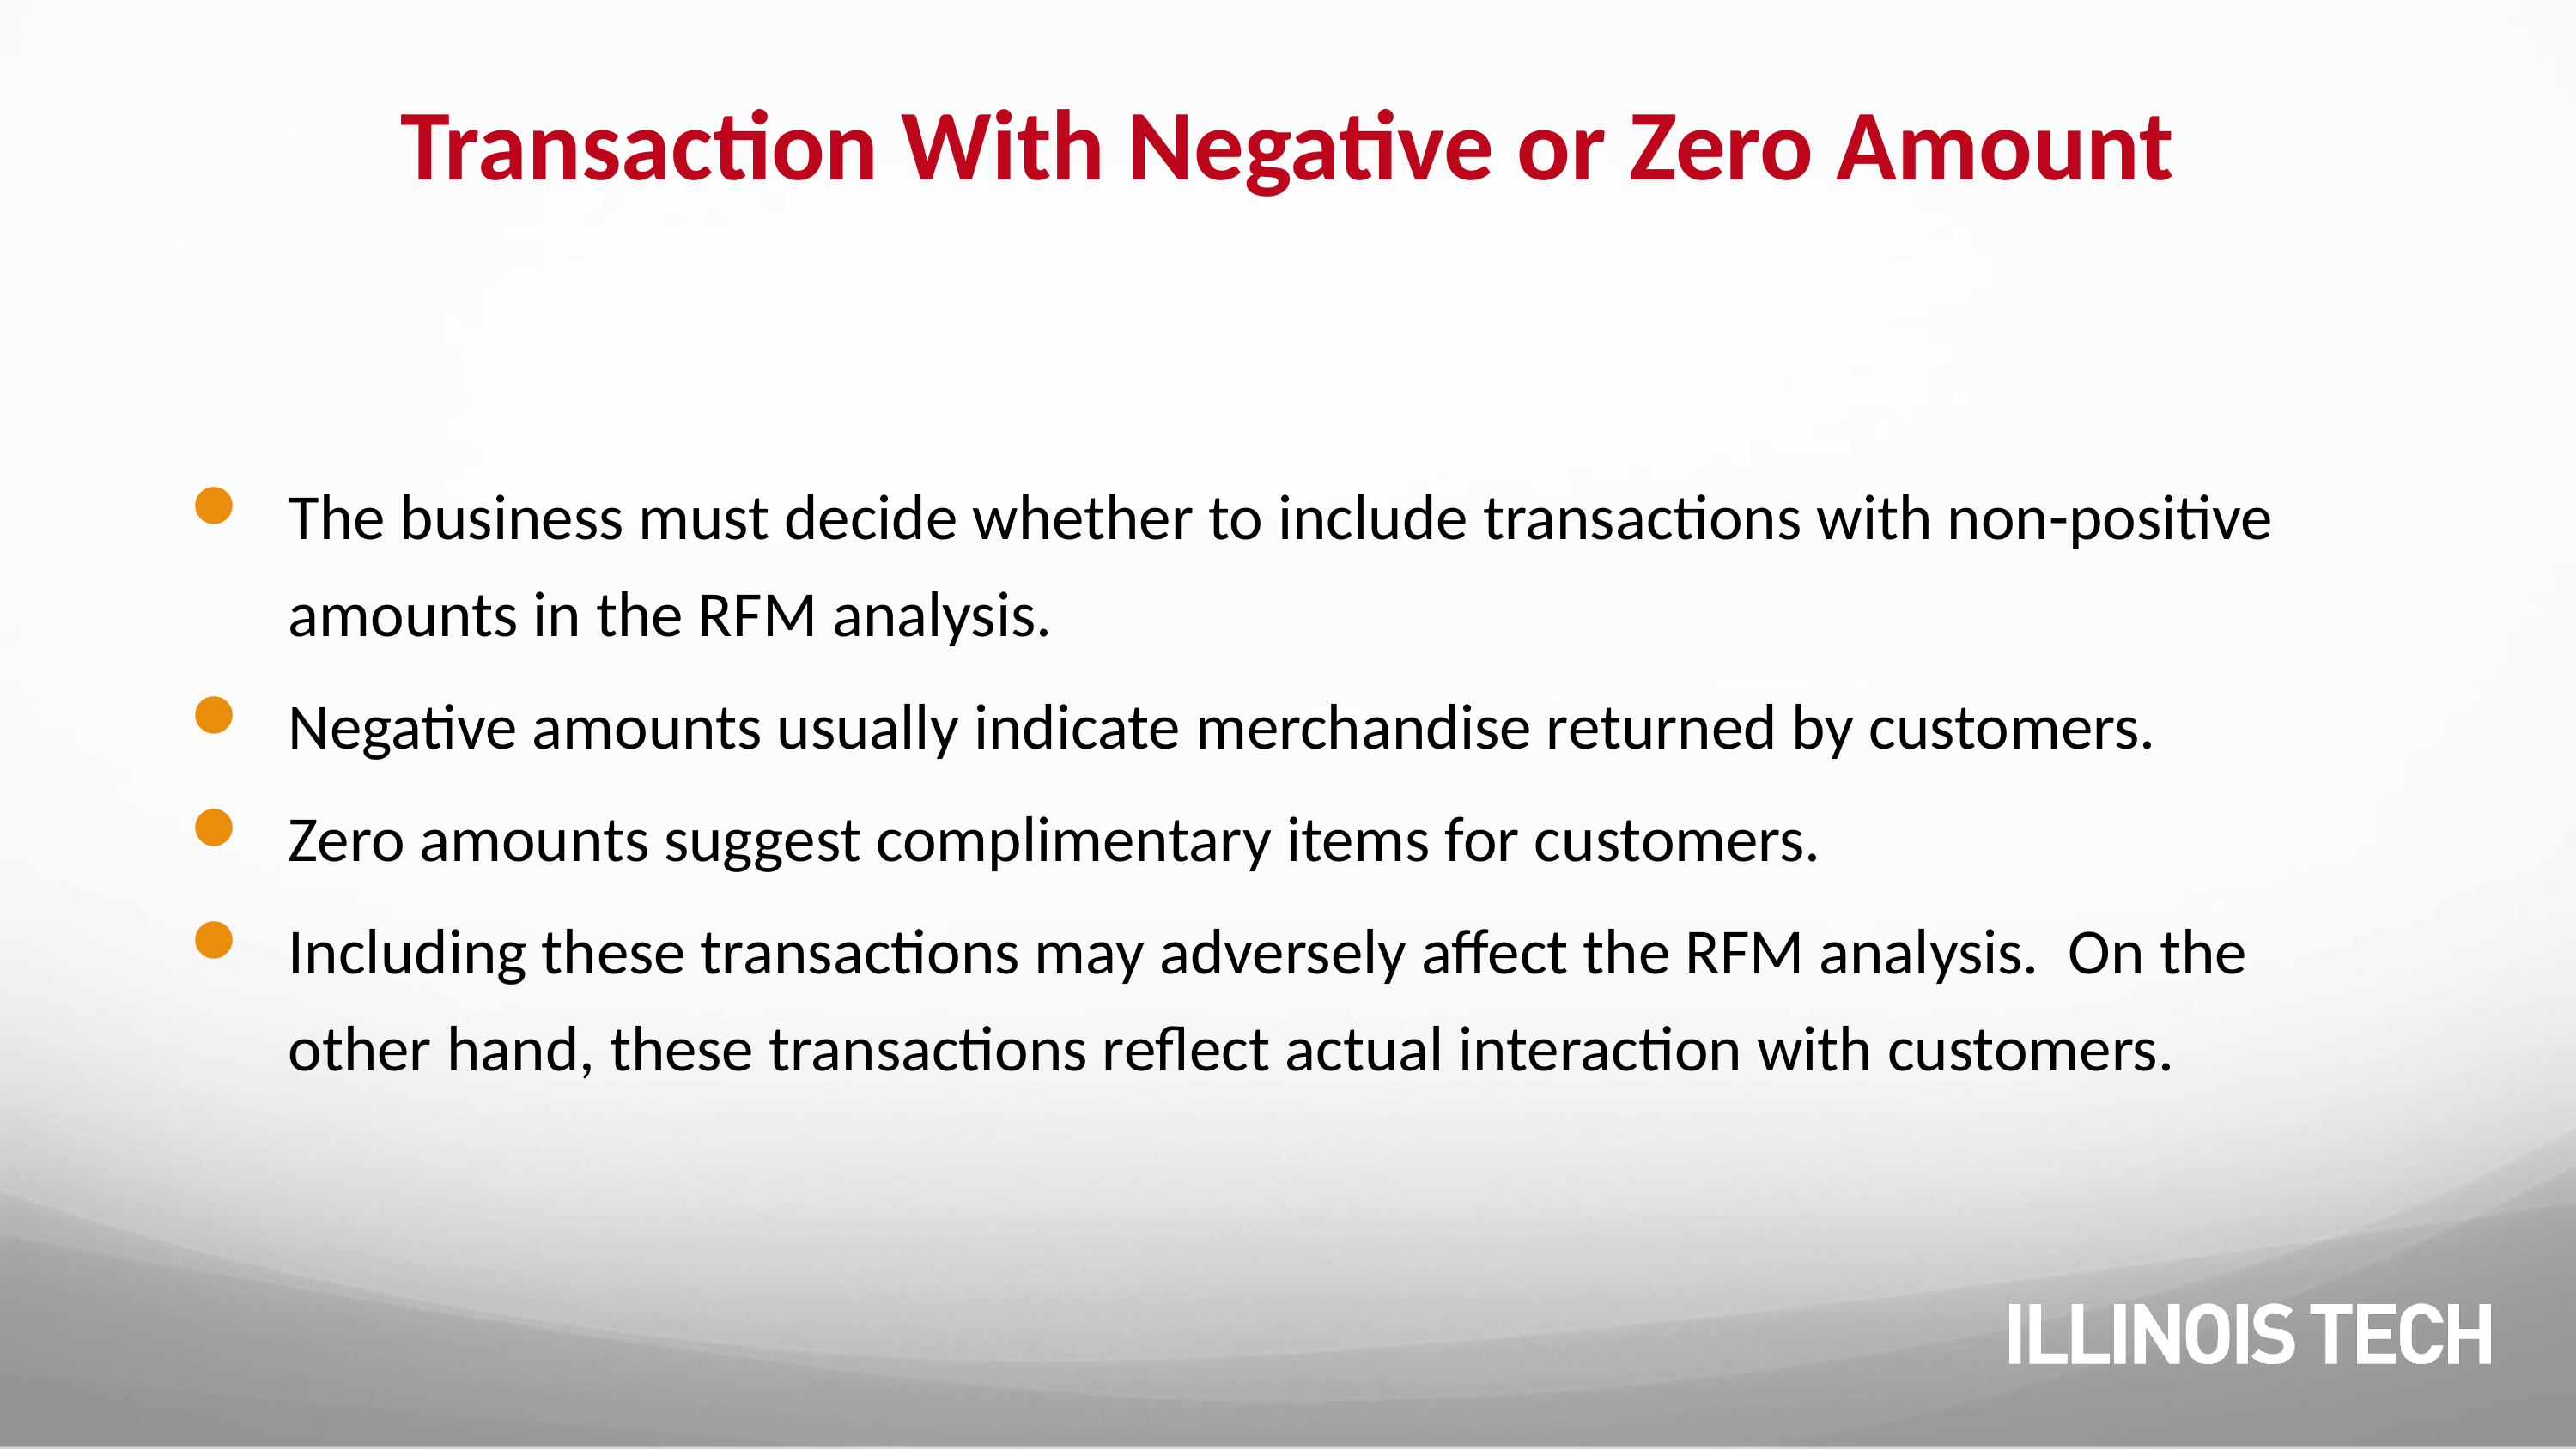

# Transaction With Negative or Zero Amount
The business must decide whether to include transactions with non-positive amounts in the RFM analysis.
Negative amounts usually indicate merchandise returned by customers.
Zero amounts suggest complimentary items for customers.
Including these transactions may adversely affect the RFM analysis.  On the other hand, these transactions reflect actual interaction with customers.